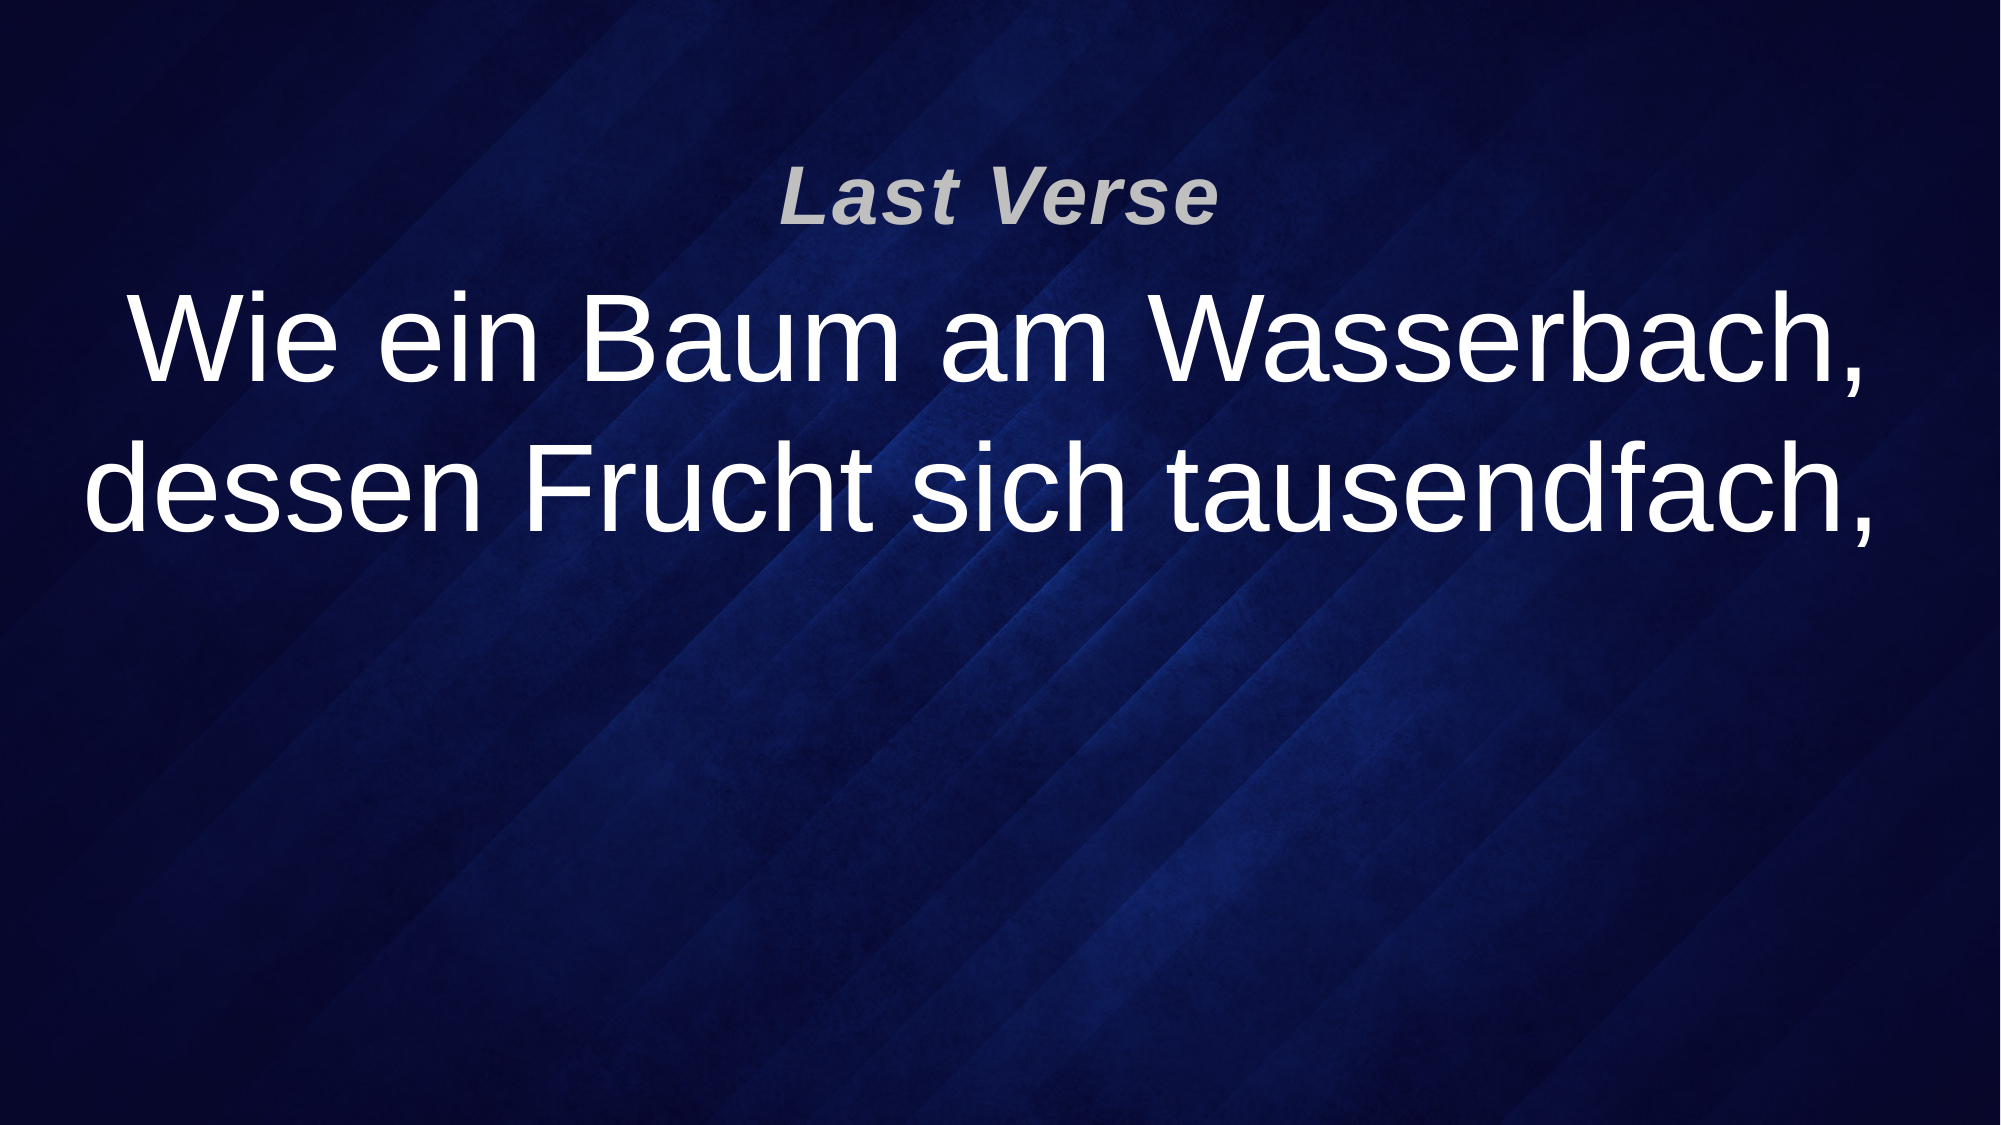

Last Verse
# Wie ein Baum am Wasserbach, dessen Frucht sich tausendfach,